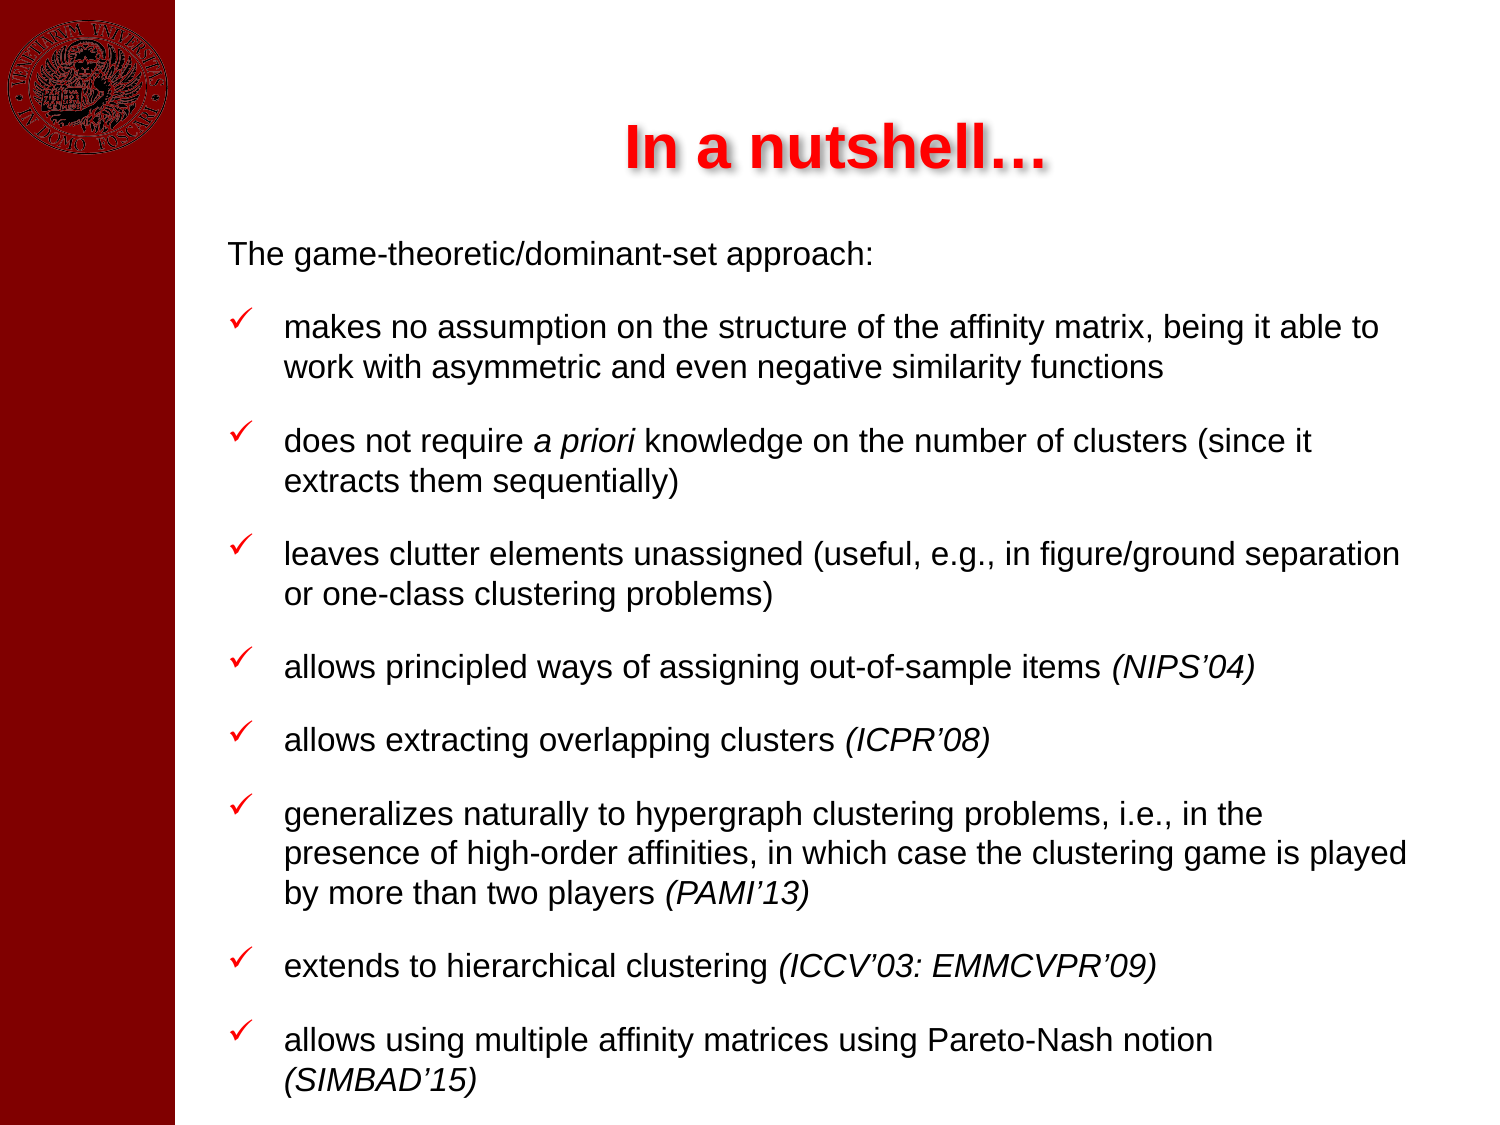

In a nutshell…
The game-theoretic/dominant-set approach:
makes no assumption on the structure of the affinity matrix, being it able to work with asymmetric and even negative similarity functions
does not require a priori knowledge on the number of clusters (since it extracts them sequentially)
leaves clutter elements unassigned (useful, e.g., in figure/ground separation or one-class clustering problems)
allows principled ways of assigning out-of-sample items (NIPS’04)
allows extracting overlapping clusters (ICPR’08)
generalizes naturally to hypergraph clustering problems, i.e., in the presence of high-order affinities, in which case the clustering game is played by more than two players (PAMI’13)
extends to hierarchical clustering (ICCV’03: EMMCVPR’09)
allows using multiple affinity matrices using Pareto-Nash notion (SIMBAD’15)